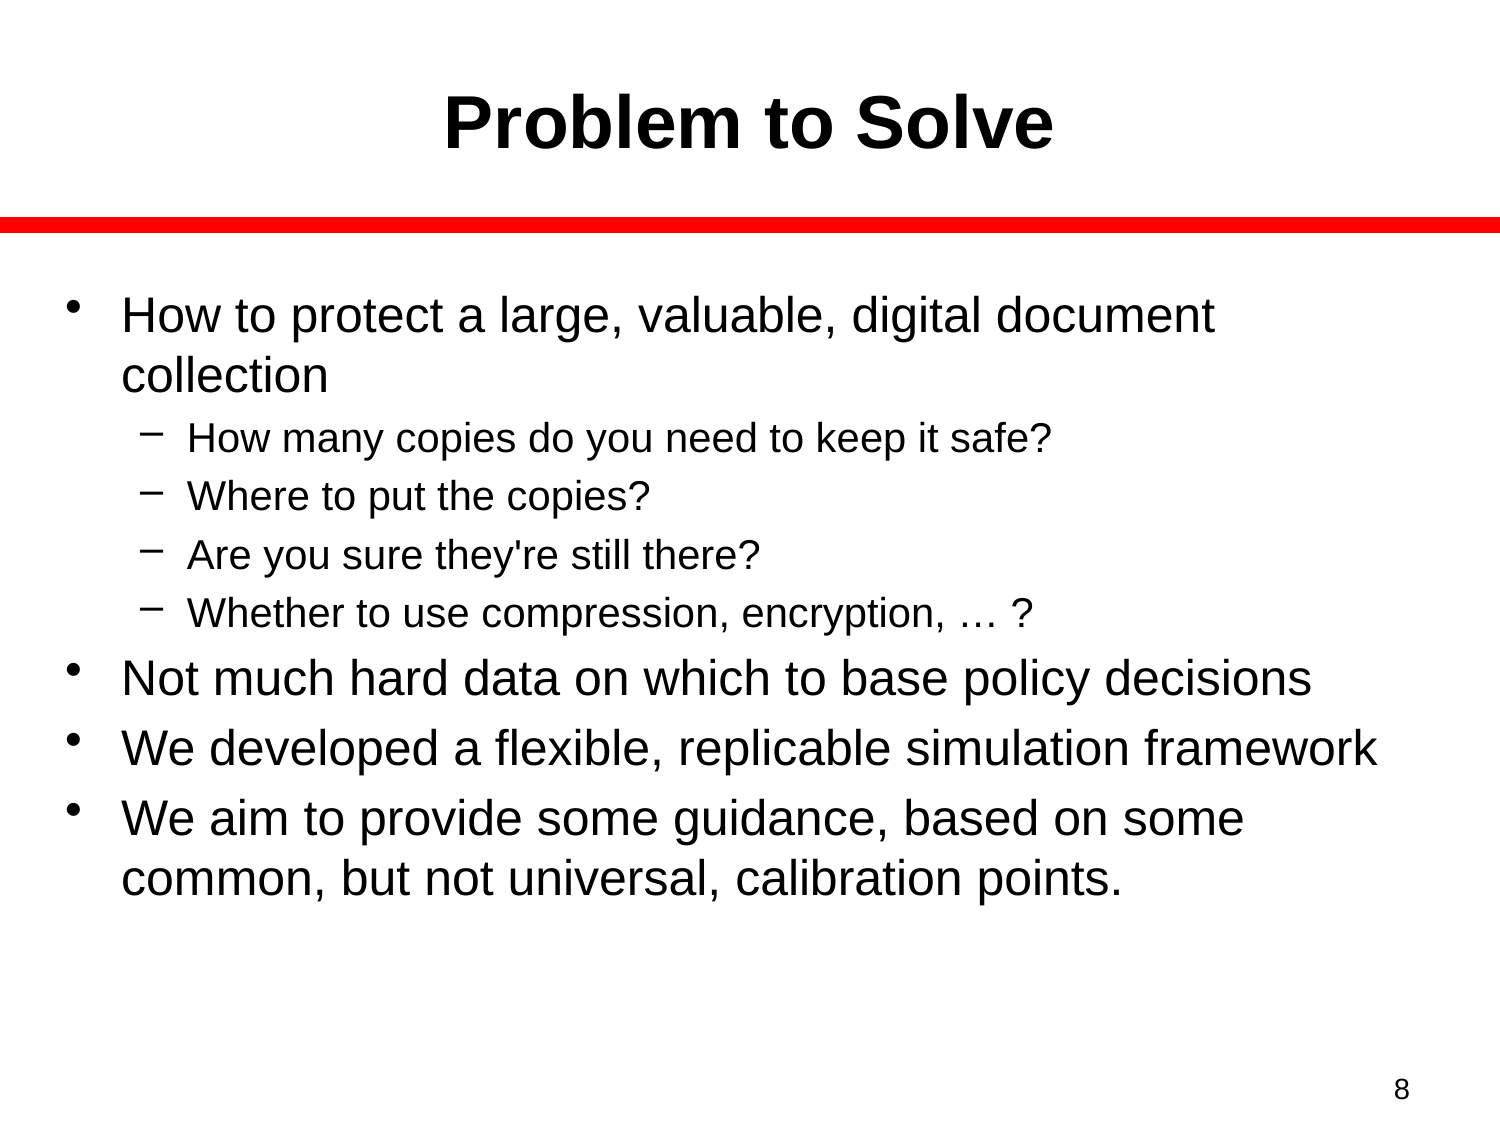

# Problem to Solve
How to protect a large, valuable, digital document collection
How many copies do you need to keep it safe?
Where to put the copies?
Are you sure they're still there?
Whether to use compression, encryption, … ?
Not much hard data on which to base policy decisions
We developed a flexible, replicable simulation framework
We aim to provide some guidance, based on some common, but not universal, calibration points.
8